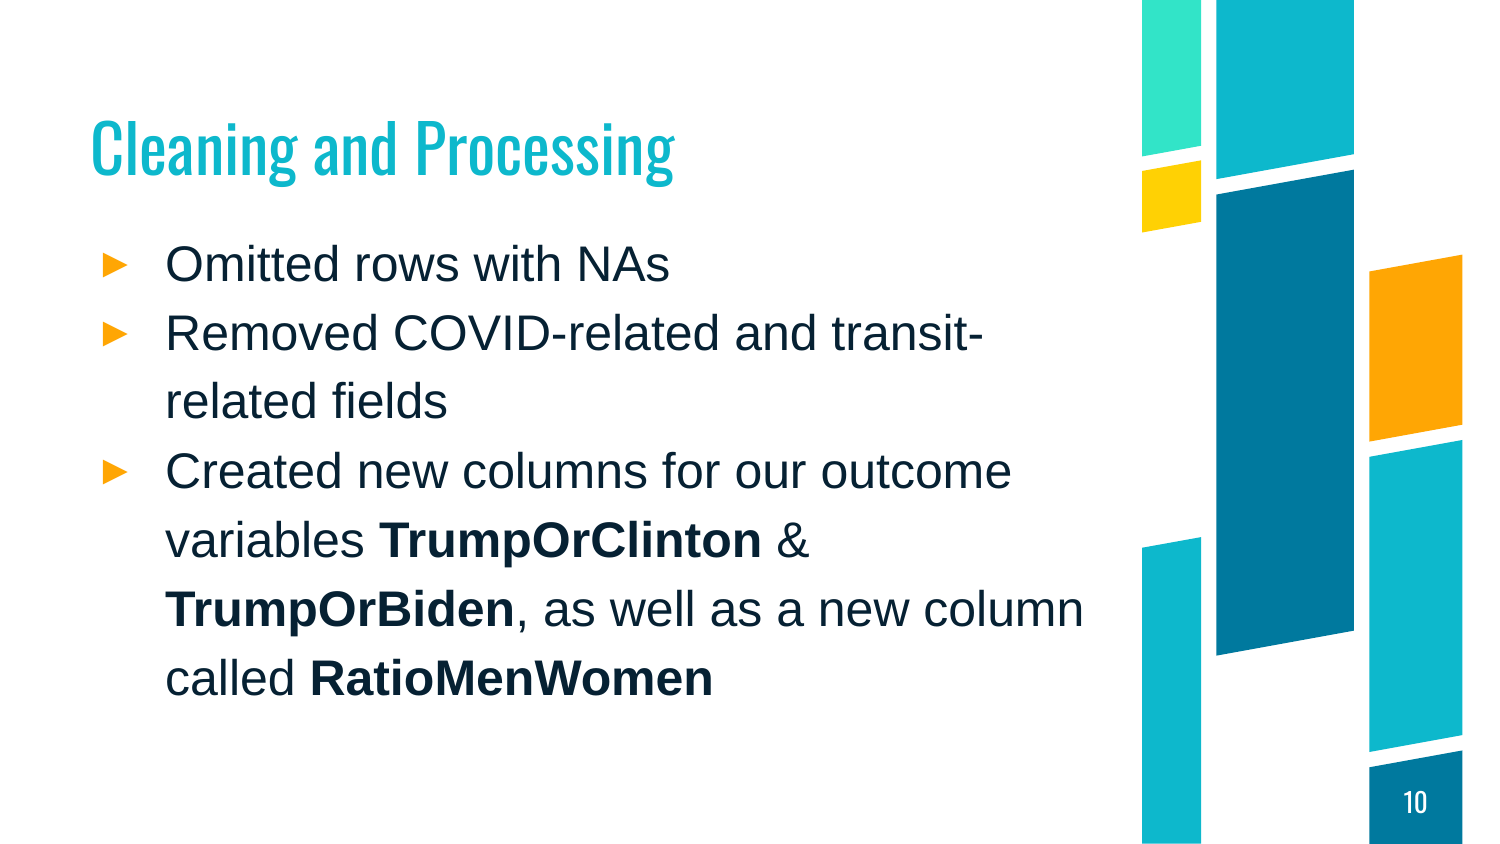

# Cleaning and Processing
Omitted rows with NAs
Removed COVID-related and transit-related fields
Created new columns for our outcome variables TrumpOrClinton & TrumpOrBiden, as well as a new column called RatioMenWomen
10